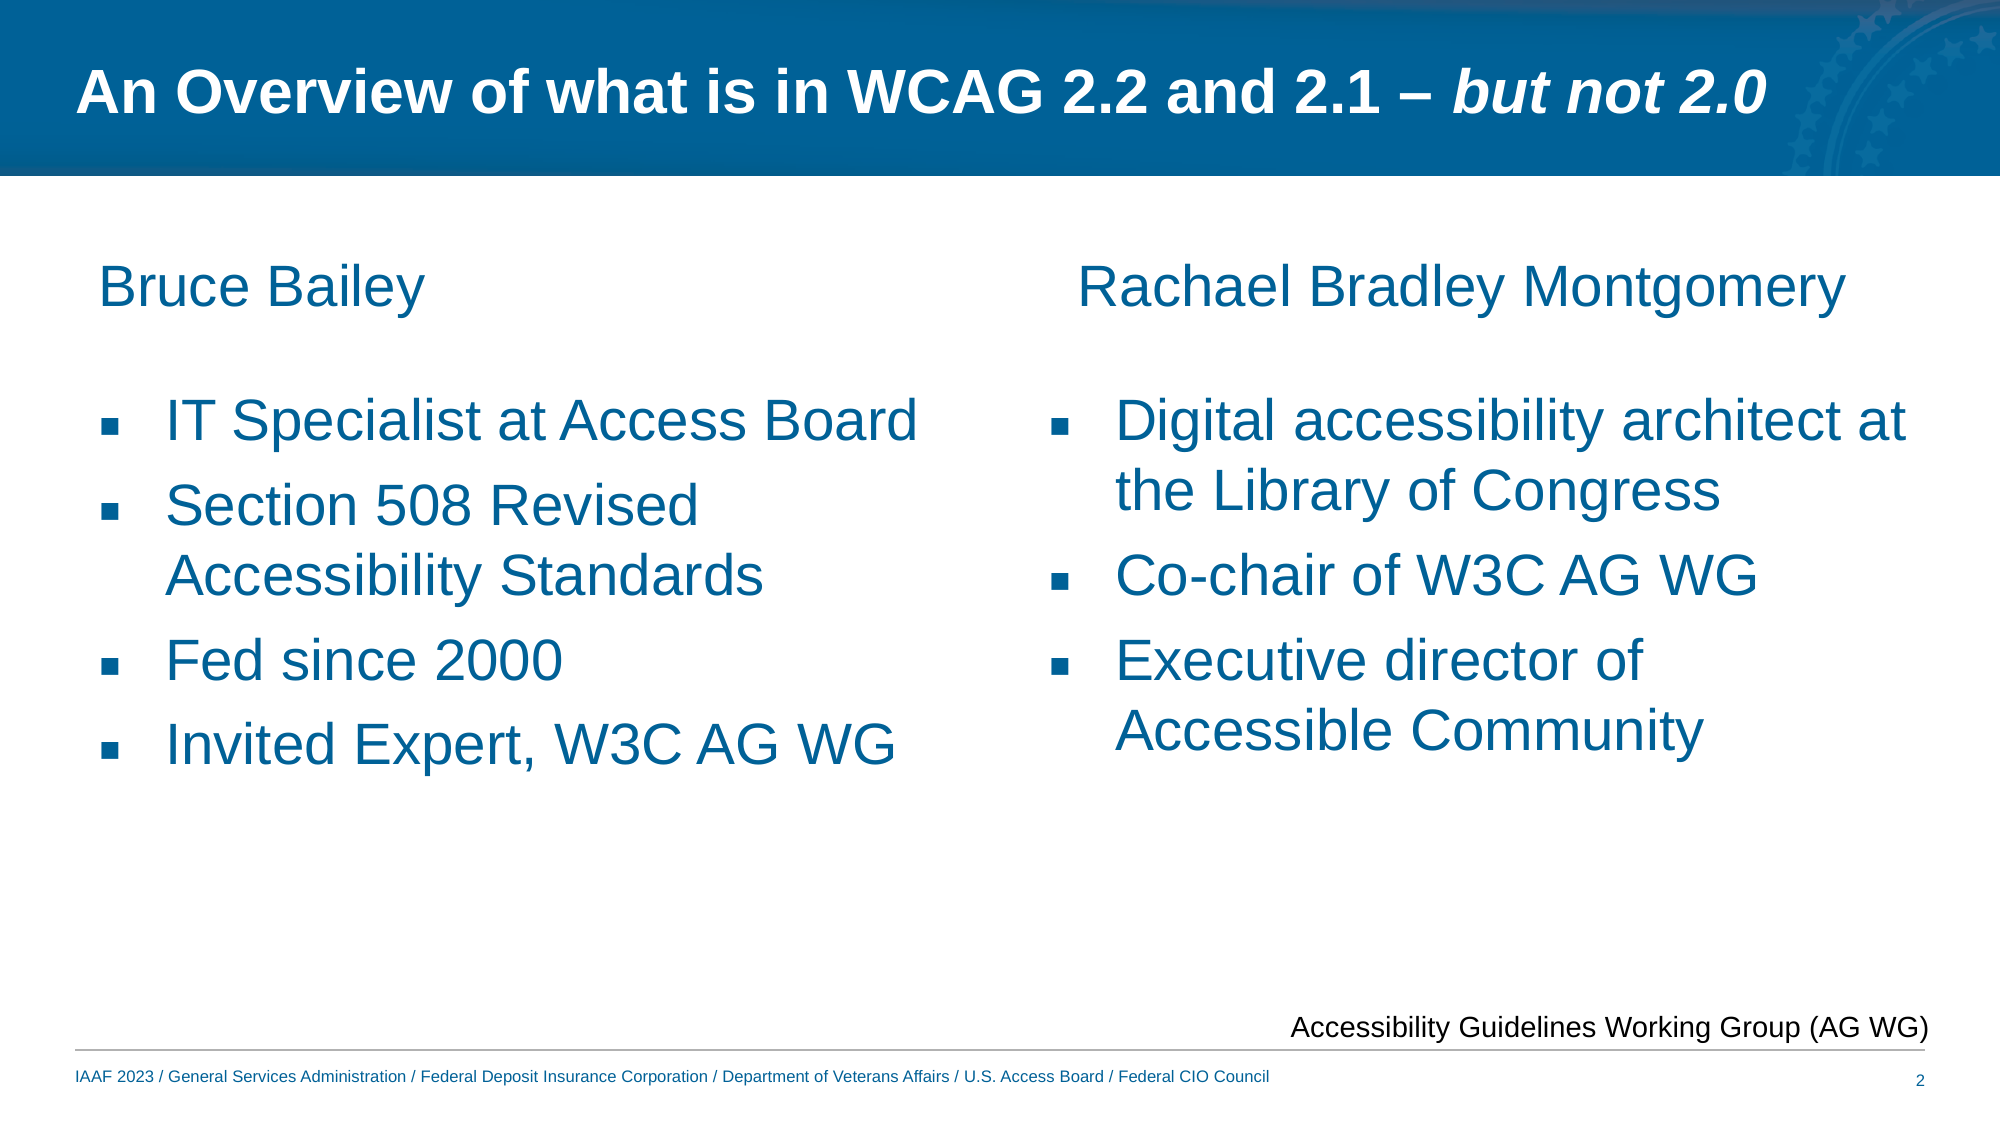

# An Overview of what is in WCAG 2.2 and 2.1 – but not 2.0
Bruce Bailey
Rachael Bradley Montgomery
IT Specialist at Access Board
Section 508 Revised Accessibility Standards
Fed since 2000
Invited Expert, W3C AG WG
Digital accessibility architect at the Library of Congress
Co-chair of W3C AG WG
Executive director of Accessible Community
Accessibility Guidelines Working Group (AG WG)
2